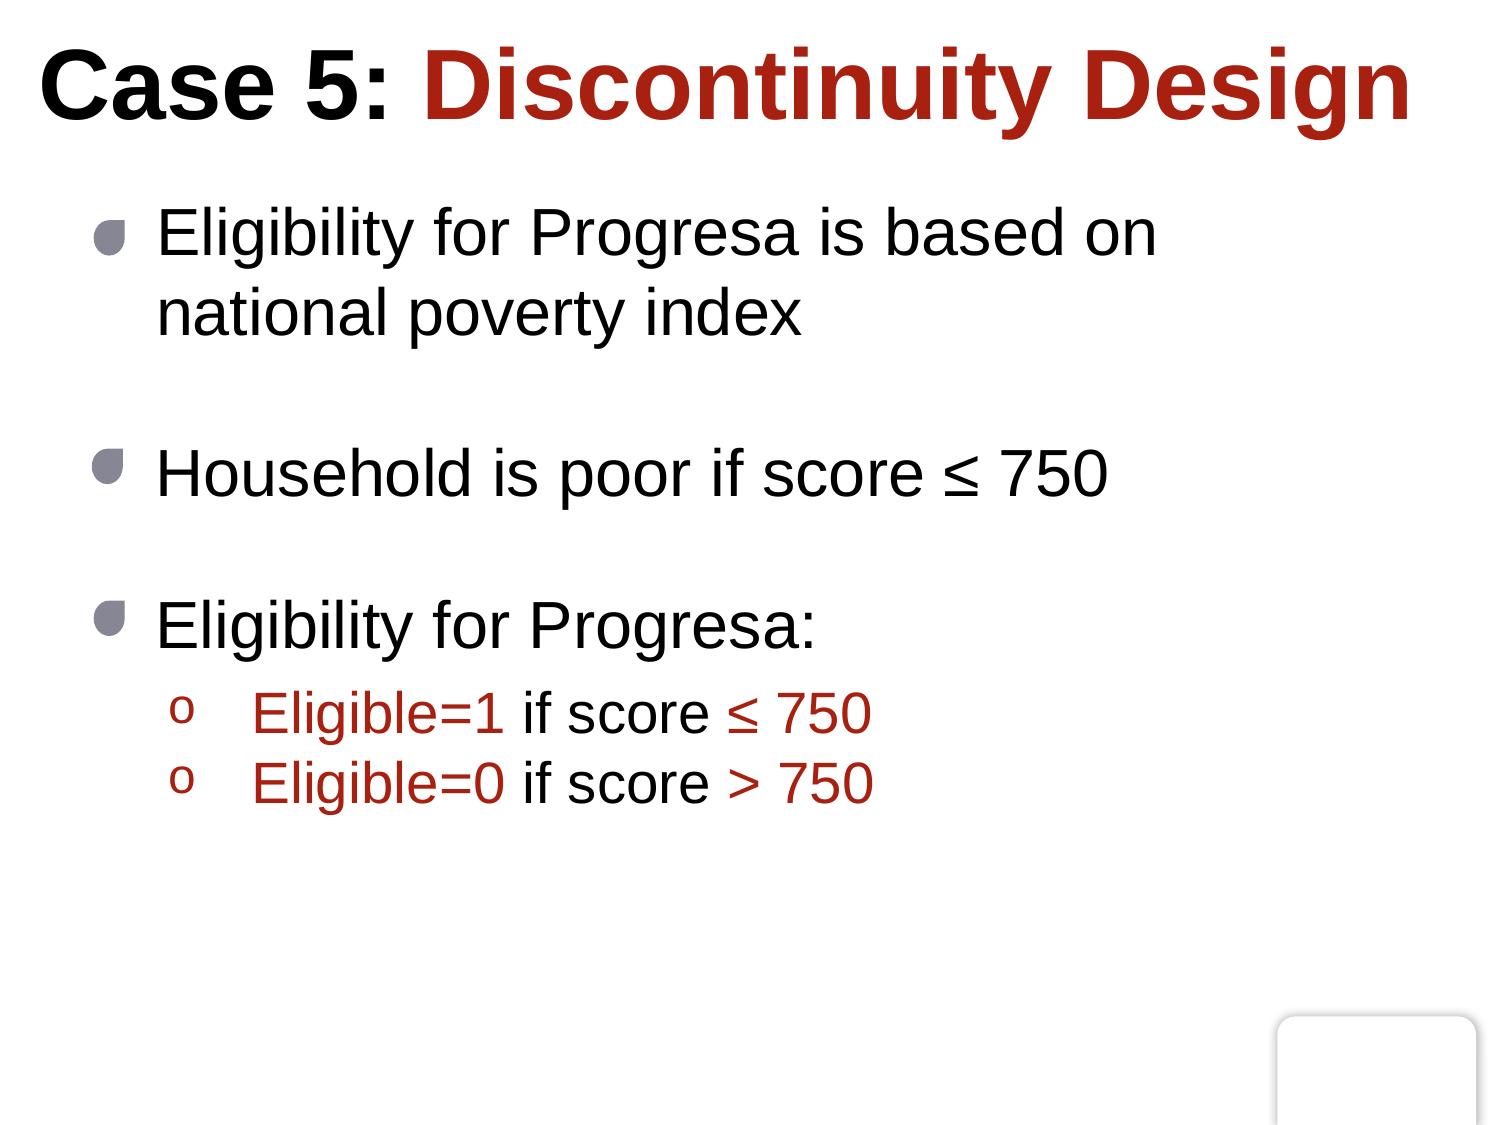

# Case 5: Discontinuity Design
Eligibility for Progresa is based on national poverty index

Household is poor if score ≤ 750

Eligibility for Progresa:

Eligible=1 if score ≤ 750
Eligible=0 if score > 750